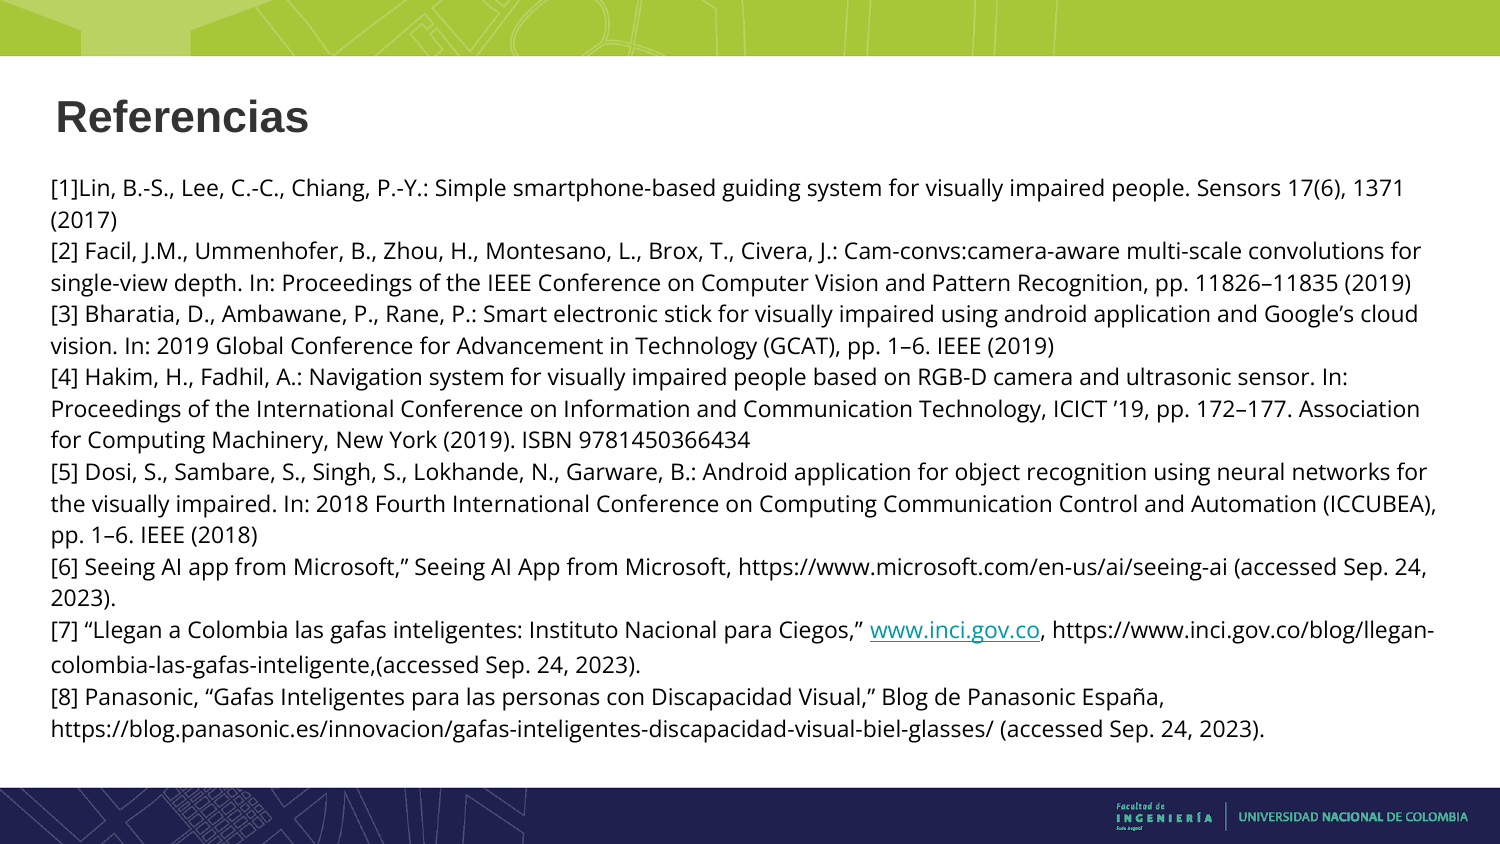

# Referencias
[1]Lin, B.-S., Lee, C.-C., Chiang, P.-Y.: Simple smartphone-based guiding system for visually impaired people. Sensors 17(6), 1371 (2017)
[2] Facil, J.M., Ummenhofer, B., Zhou, H., Montesano, L., Brox, T., Civera, J.: Cam-convs:camera-aware multi-scale convolutions for single-view depth. In: Proceedings of the IEEE Conference on Computer Vision and Pattern Recognition, pp. 11826–11835 (2019)
[3] Bharatia, D., Ambawane, P., Rane, P.: Smart electronic stick for visually impaired using android application and Google’s cloud vision. In: 2019 Global Conference for Advancement in Technology (GCAT), pp. 1–6. IEEE (2019)
[4] Hakim, H., Fadhil, A.: Navigation system for visually impaired people based on RGB-D camera and ultrasonic sensor. In: Proceedings of the International Conference on Information and Communication Technology, ICICT ’19, pp. 172–177. Association for Computing Machinery, New York (2019). ISBN 9781450366434
[5] Dosi, S., Sambare, S., Singh, S., Lokhande, N., Garware, B.: Android application for object recognition using neural networks for the visually impaired. In: 2018 Fourth International Conference on Computing Communication Control and Automation (ICCUBEA), pp. 1–6. IEEE (2018)
[6] Seeing AI app from Microsoft,” Seeing AI App from Microsoft, https://www.microsoft.com/en-us/ai/seeing-ai (accessed Sep. 24, 2023).
[7] “Llegan a Colombia las gafas inteligentes: Instituto Nacional para Ciegos,” www.inci.gov.co, https://www.inci.gov.co/blog/llegan-colombia-las-gafas-inteligente,(accessed Sep. 24, 2023).
[8] Panasonic, “Gafas Inteligentes para las personas con Discapacidad Visual,” Blog de Panasonic España, https://blog.panasonic.es/innovacion/gafas-inteligentes-discapacidad-visual-biel-glasses/ (accessed Sep. 24, 2023).